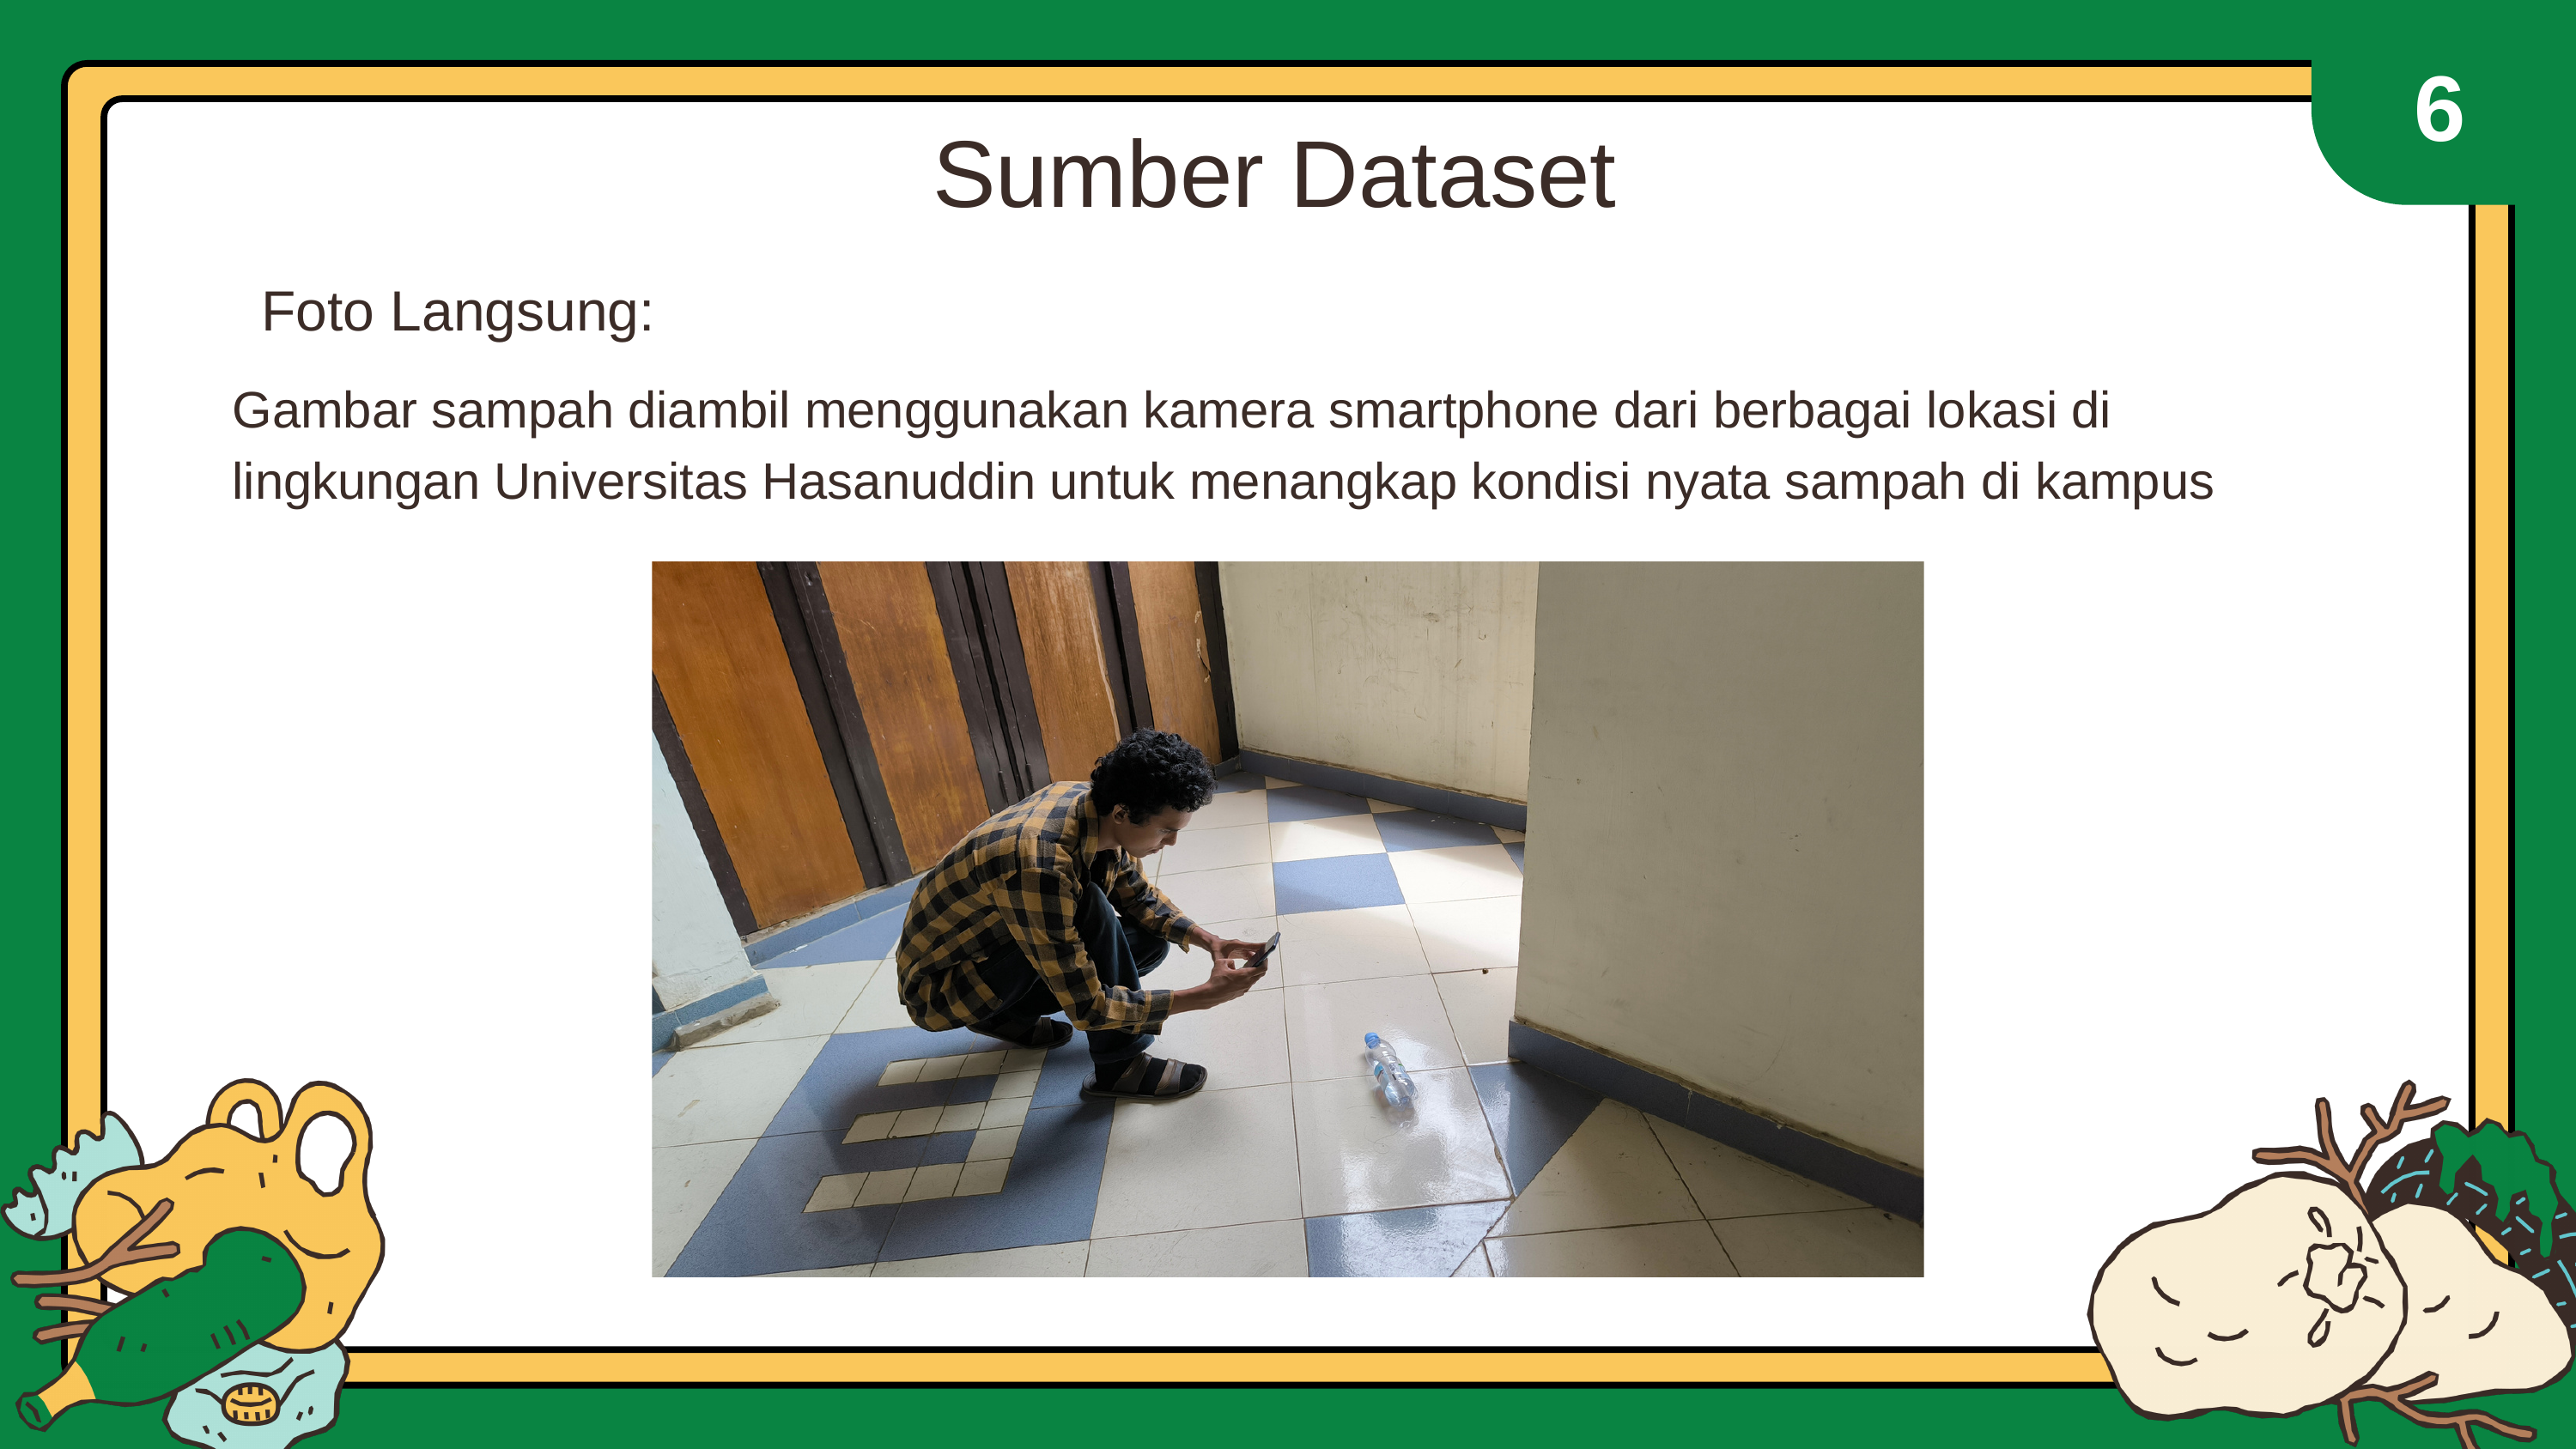

6

Sumber Dataset
Foto Langsung:
Gambar sampah diambil menggunakan kamera smartphone dari berbagai lokasi di lingkungan Universitas Hasanuddin untuk menangkap kondisi nyata sampah di kampus